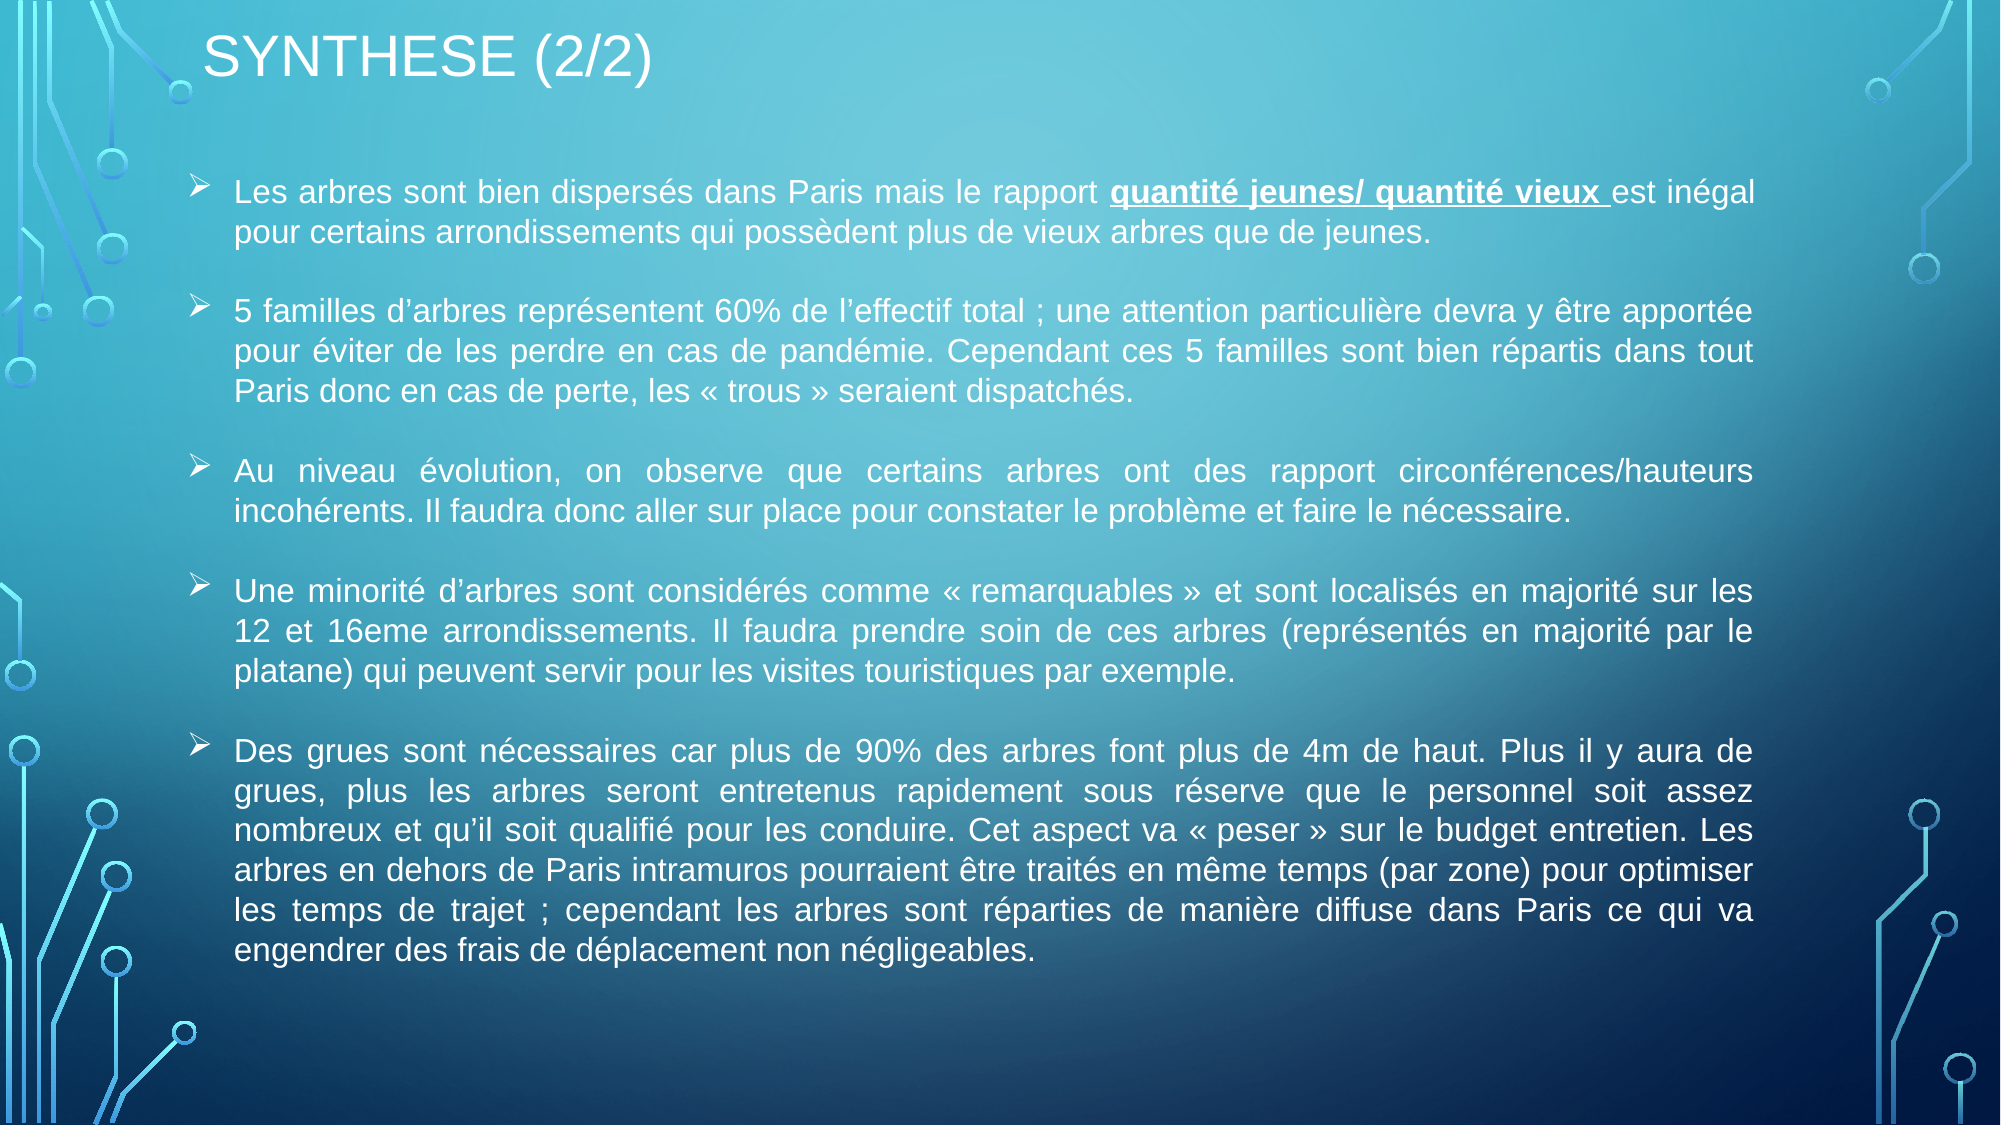

# SYNTHESE (2/2)
Les arbres sont bien dispersés dans Paris mais le rapport quantité jeunes/ quantité vieux est inégal pour certains arrondissements qui possèdent plus de vieux arbres que de jeunes.

5 familles d’arbres représentent 60% de l’effectif total ; une attention particulière devra y être apportée pour éviter de les perdre en cas de pandémie. Cependant ces 5 familles sont bien répartis dans tout Paris donc en cas de perte, les « trous » seraient dispatchés.

Au niveau évolution, on observe que certains arbres ont des rapport circonférences/hauteurs incohérents. Il faudra donc aller sur place pour constater le problème et faire le nécessaire.

Une minorité d’arbres sont considérés comme « remarquables » et sont localisés en majorité sur les 12 et 16eme arrondissements. Il faudra prendre soin de ces arbres (représentés en majorité par le platane) qui peuvent servir pour les visites touristiques par exemple.

Des grues sont nécessaires car plus de 90% des arbres font plus de 4m de haut. Plus il y aura de grues, plus les arbres seront entretenus rapidement sous réserve que le personnel soit assez nombreux et qu’il soit qualifié pour les conduire. Cet aspect va « peser » sur le budget entretien. Les arbres en dehors de Paris intramuros pourraient être traités en même temps (par zone) pour optimiser les temps de trajet ; cependant les arbres sont réparties de manière diffuse dans Paris ce qui va engendrer des frais de déplacement non négligeables.